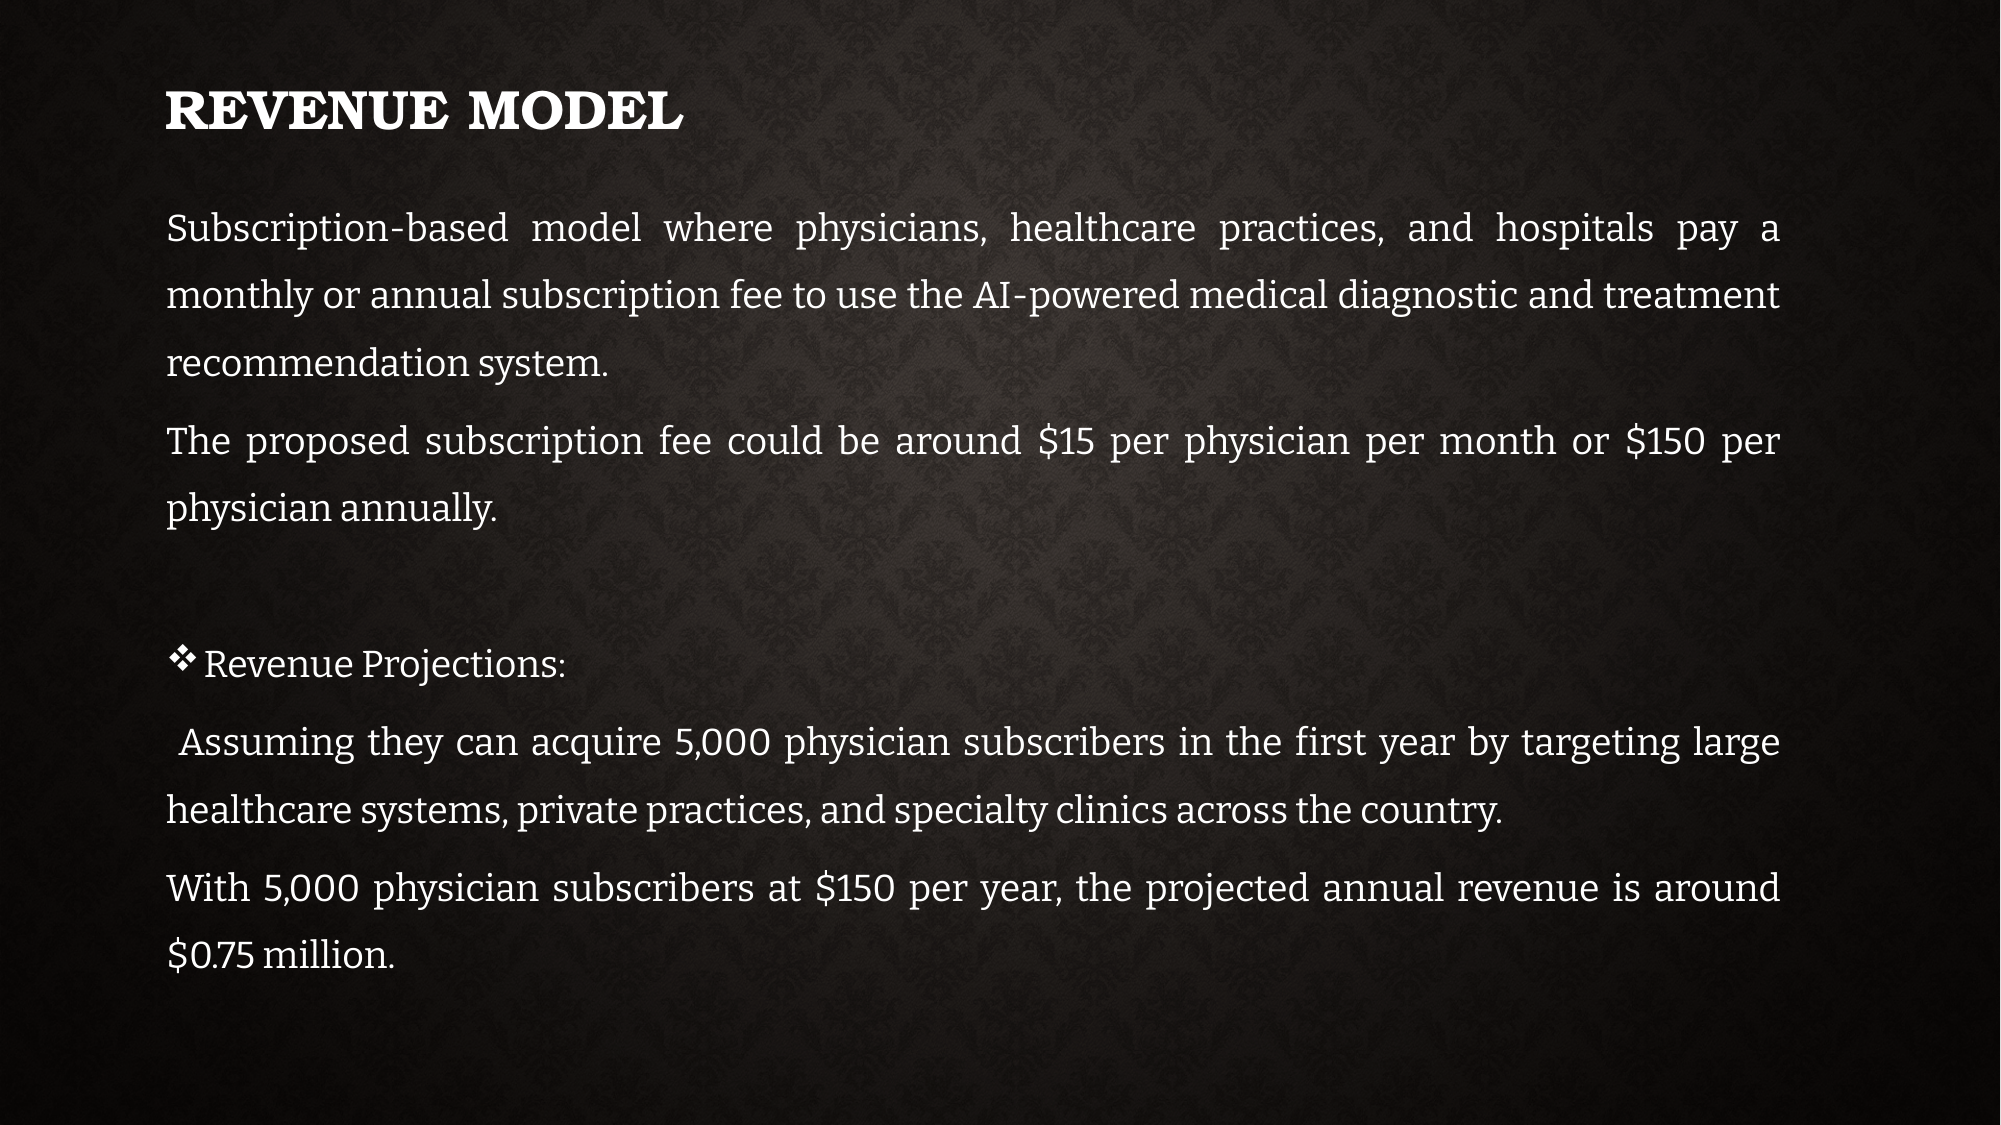

# Revenue Model
Subscription-based model where physicians, healthcare practices, and hospitals pay a monthly or annual subscription fee to use the AI-powered medical diagnostic and treatment recommendation system.
The proposed subscription fee could be around $15 per physician per month or $150 per physician annually.

Revenue Projections:
 Assuming they can acquire 5,000 physician subscribers in the first year by targeting large healthcare systems, private practices, and specialty clinics across the country.
With 5,000 physician subscribers at $150 per year, the projected annual revenue is around $0.75 million.